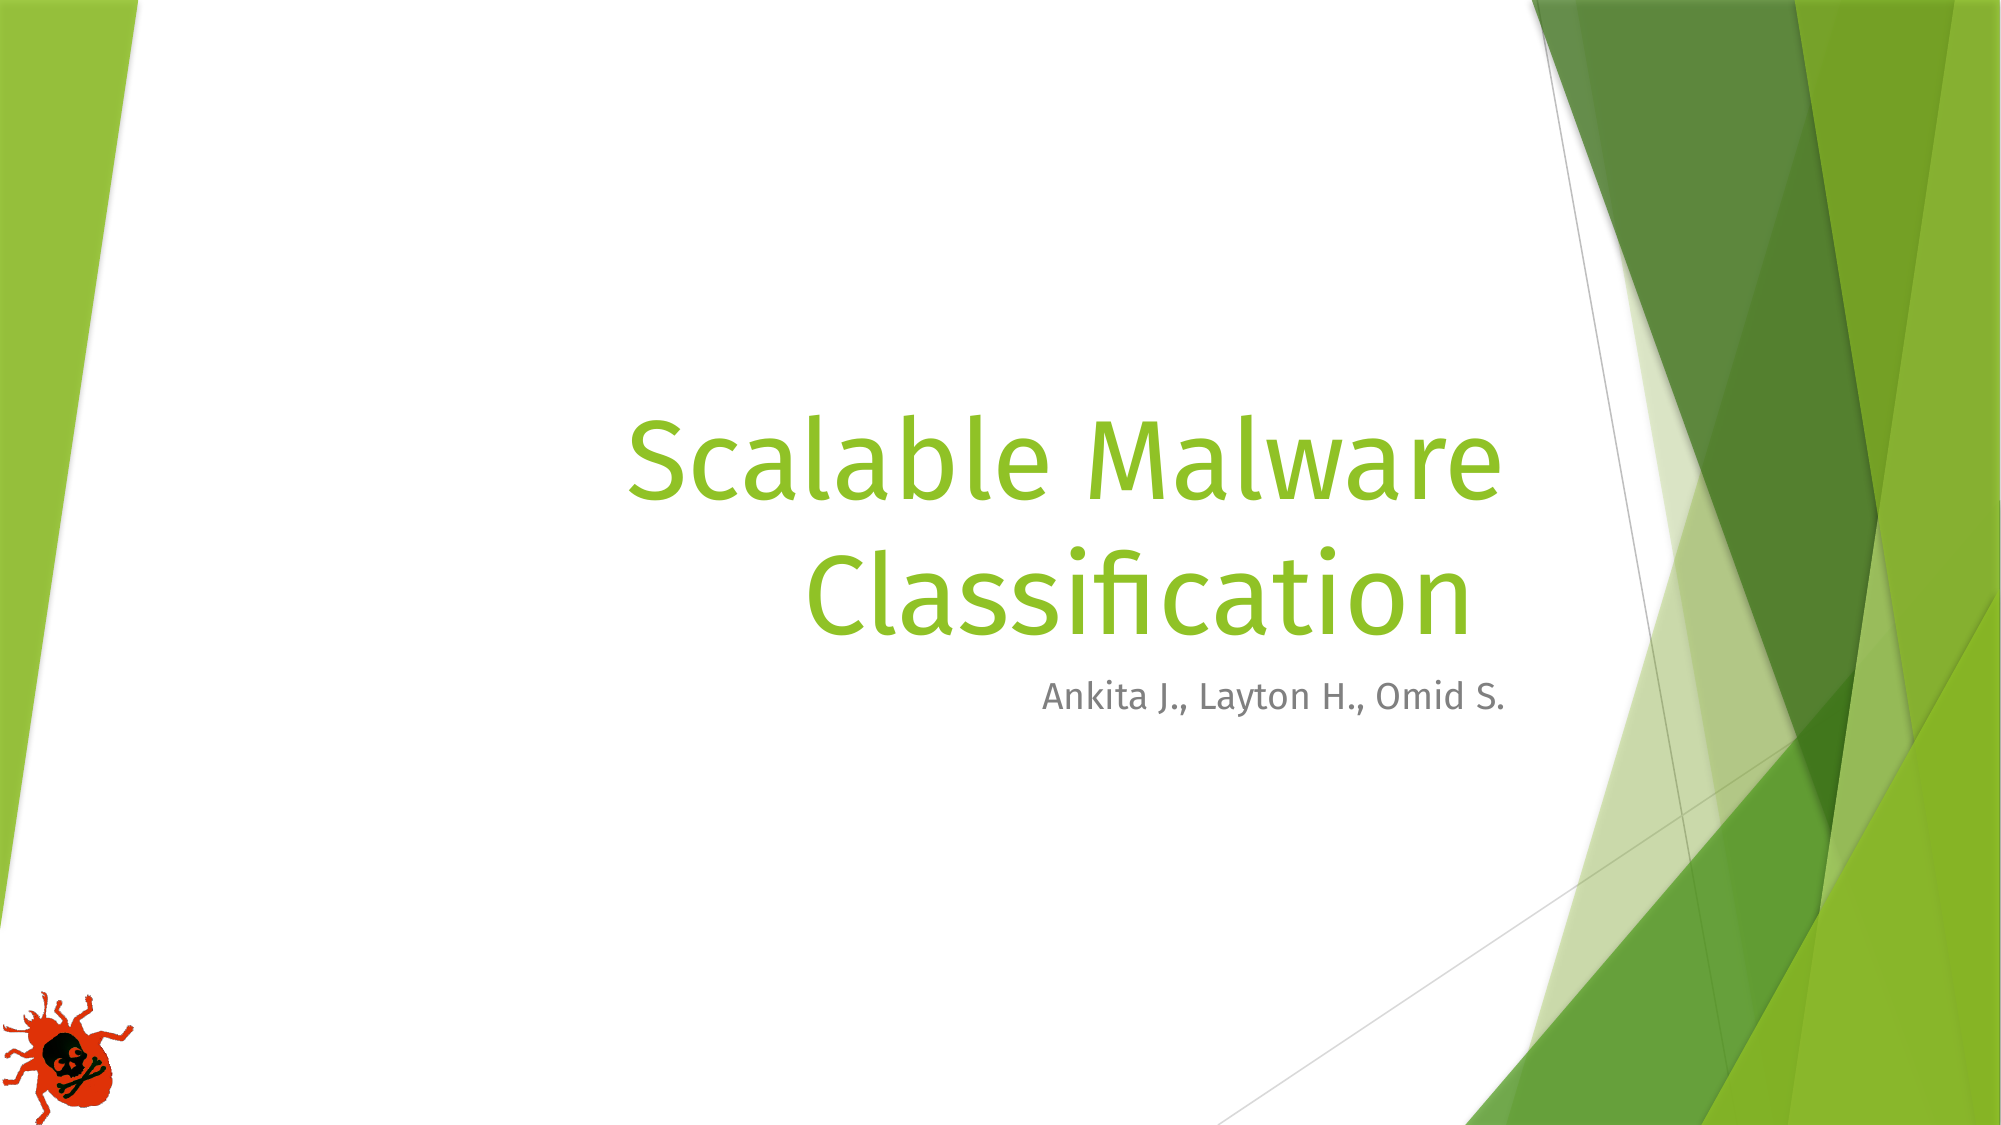

# Scalable Malware Classification
Ankita J., Layton H., Omid S.